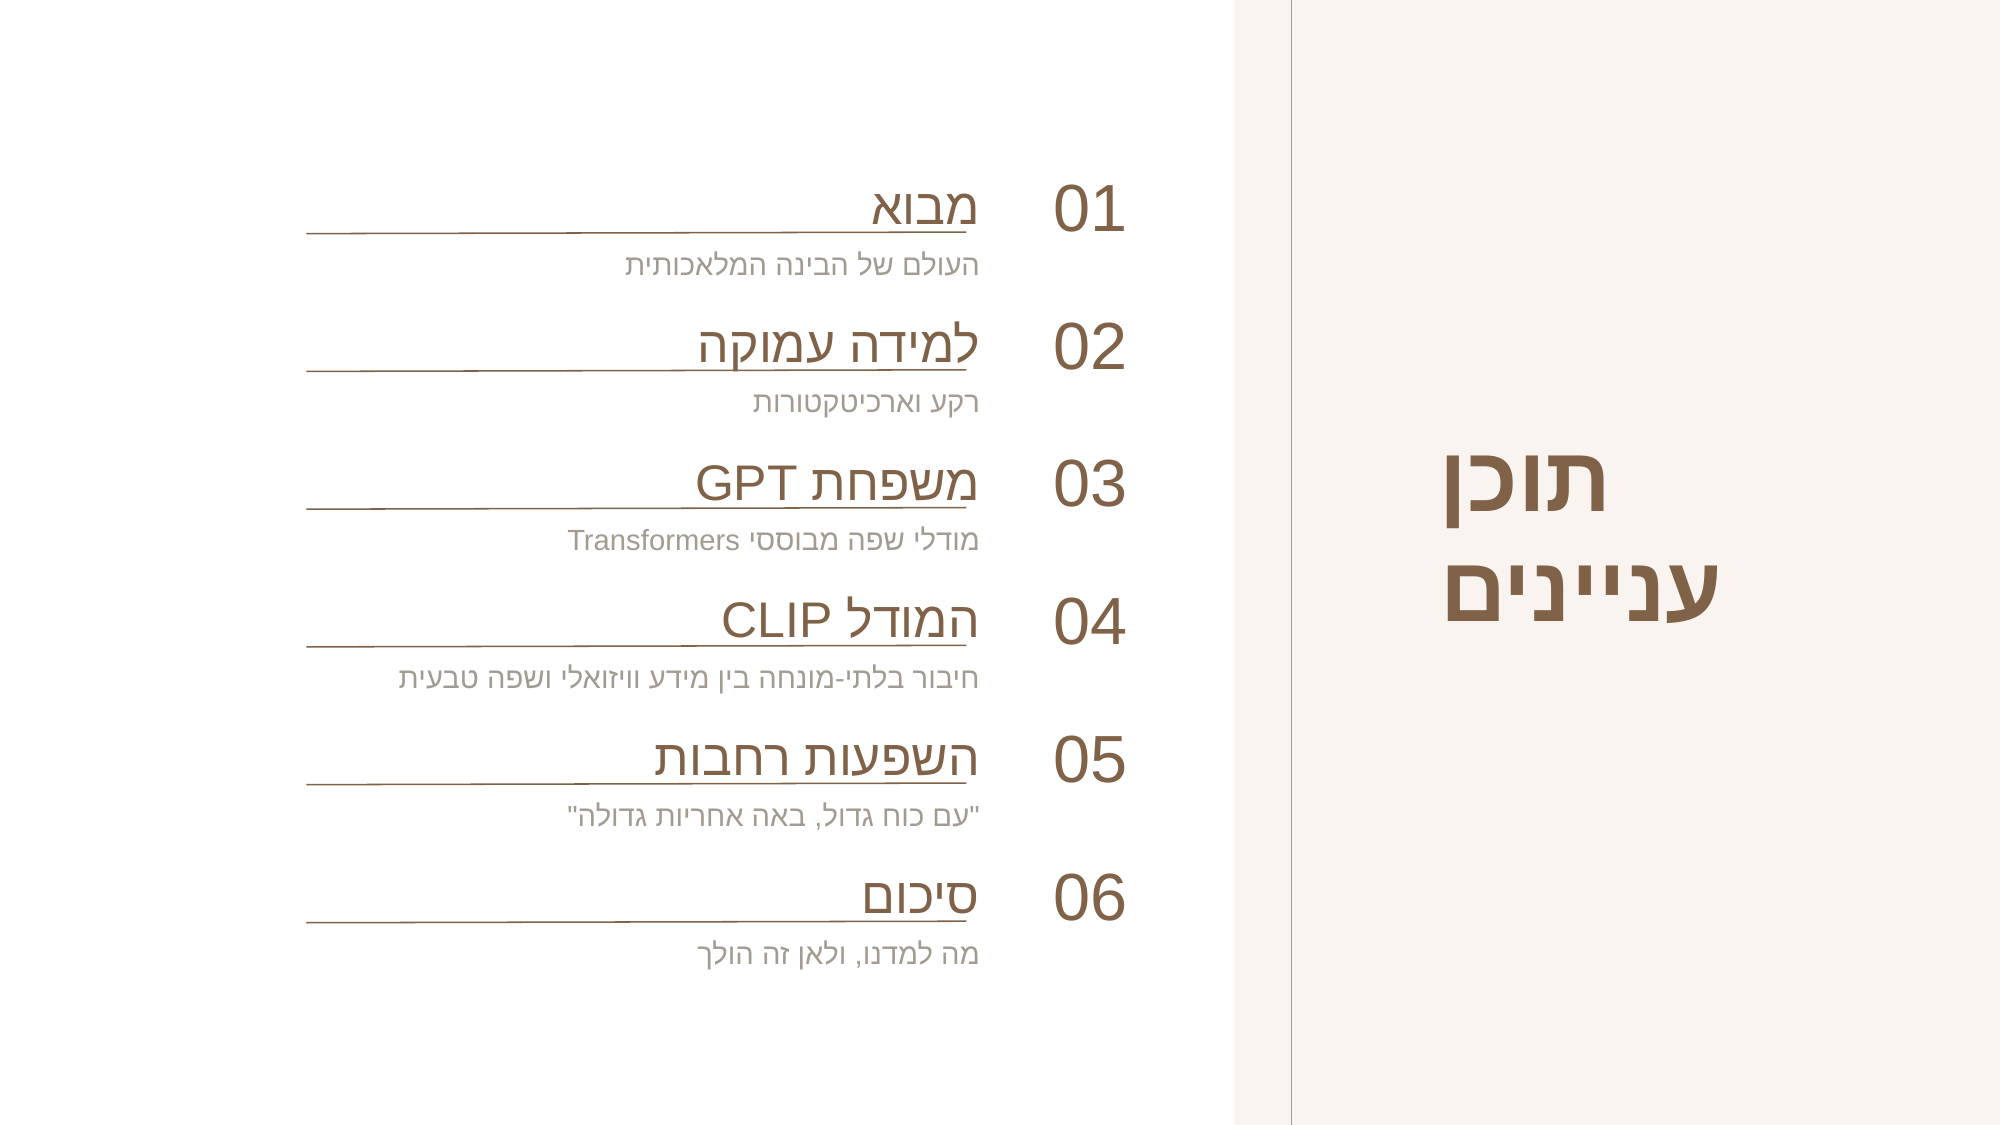

# מבוא
01
העולם של הבינה המלאכותית
למידה עמוקה
02
תוכן עניינים
רקע וארכיטקטורות
משפחת GPT
03
מודלי שפה מבוססי Transformers
המודל CLIP
04
חיבור בלתי-מונחה בין מידע וויזואלי ושפה טבעית
השפעות רחבות
05
"עם כוח גדול, באה אחריות גדולה"
סיכום
06
מה למדנו, ולאן זה הולך